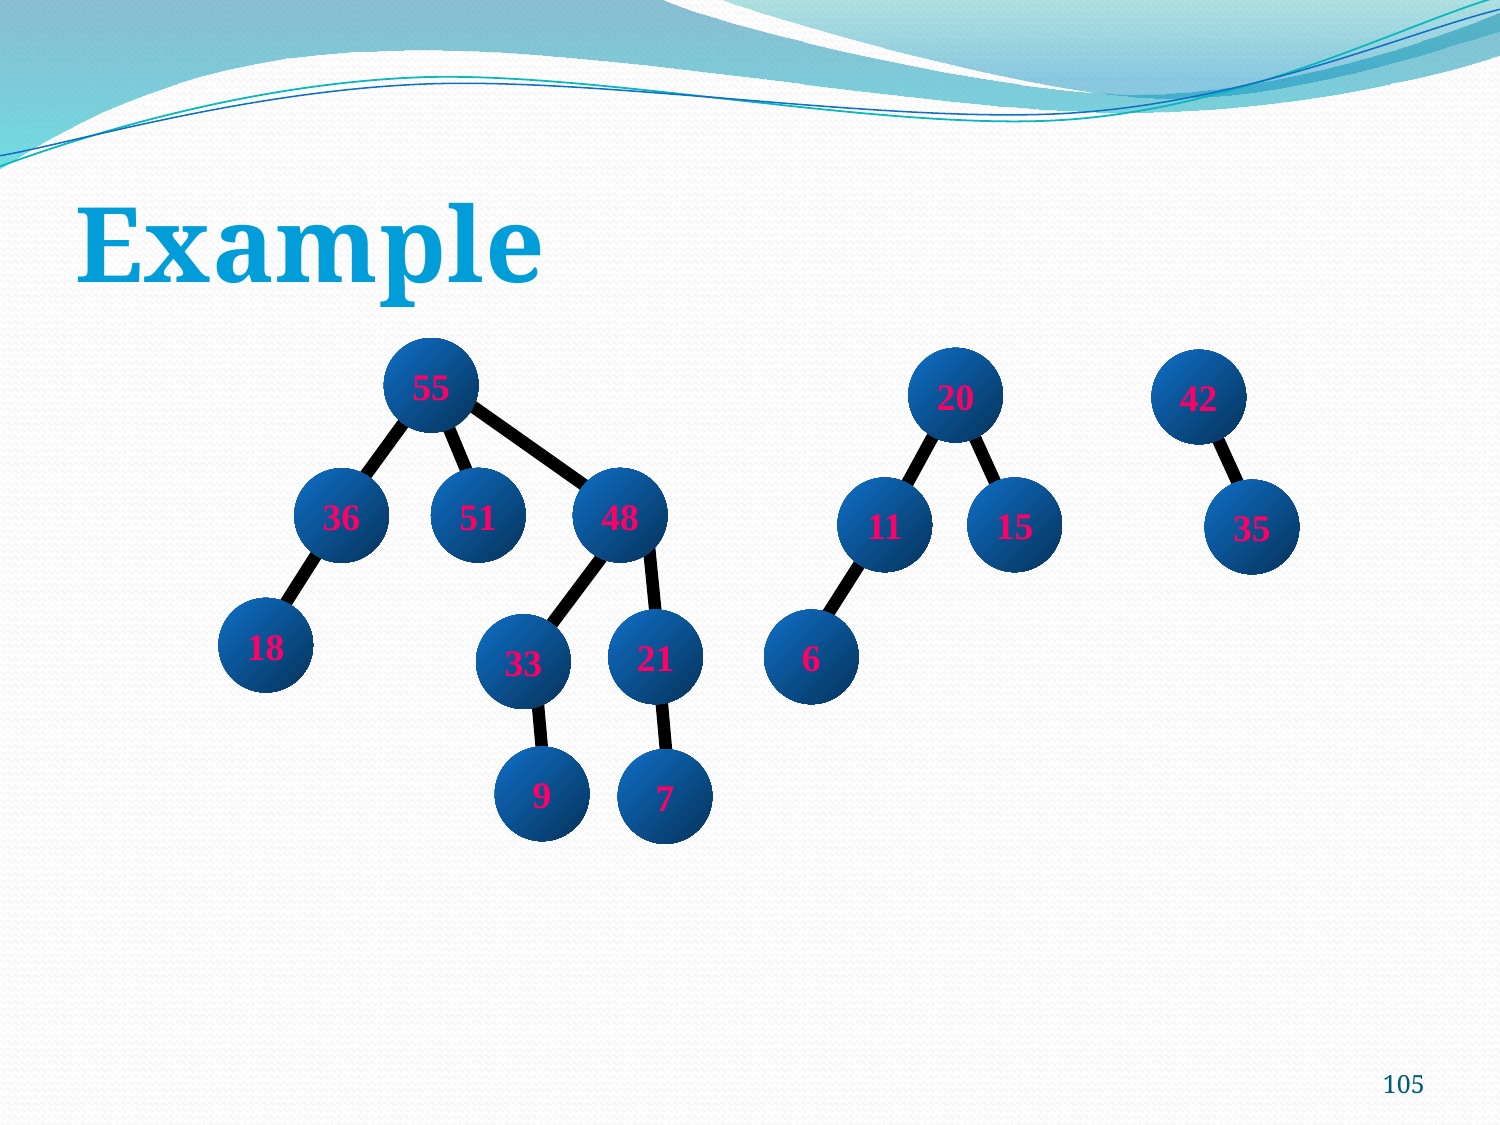

# Example
55
20
42

51
48
36
11
15
35

18
21
6
33

9
7
105